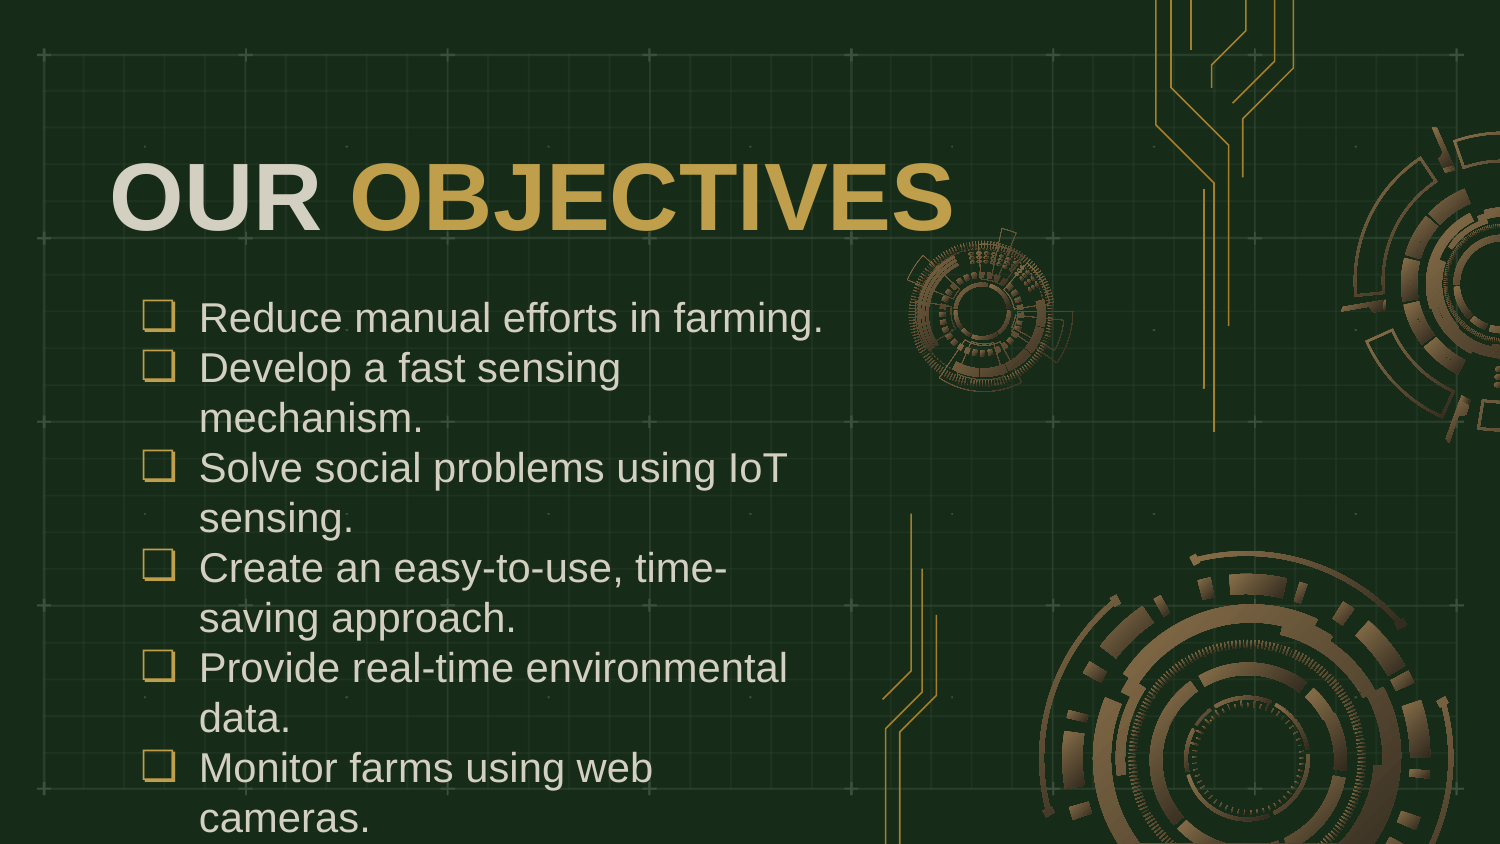

# OUR OBJECTIVES
Reduce manual efforts in farming.
Develop a fast sensing mechanism.
Solve social problems using IoT sensing.
Create an easy-to-use, time-saving approach.
Provide real-time environmental data.
Monitor farms using web cameras.
Detect fires or smoke.